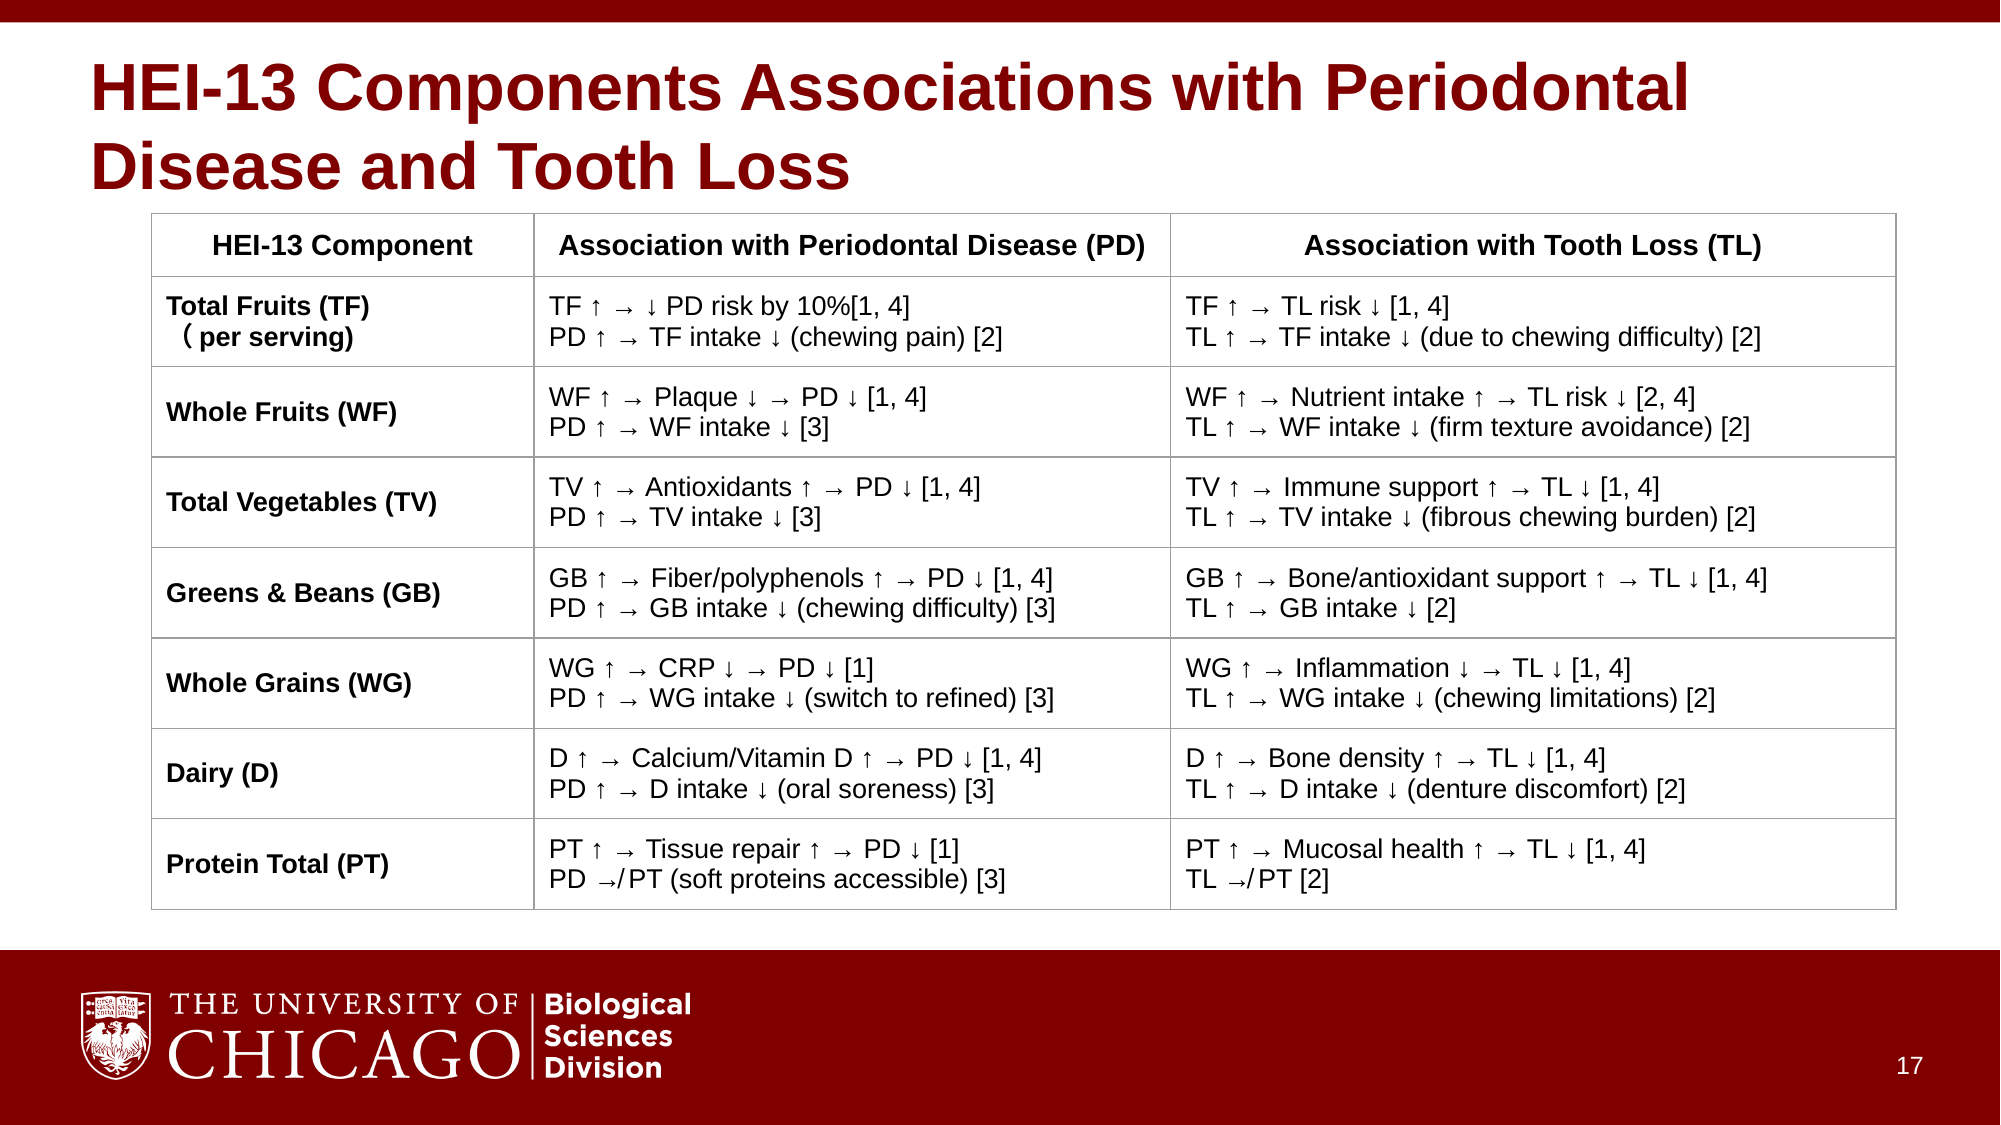

# HEI-13 Components Associations with Periodontal Disease and Tooth Loss
| HEI-13 Component | Association with Periodontal Disease (PD) | Association with Tooth Loss (TL) |
| --- | --- | --- |
| Total Fruits (TF) （per serving) | TF ↑ → ↓ PD risk by 10%[1, 4] PD ↑ → TF intake ↓ (chewing pain) [2] | TF ↑ → TL risk ↓ [1, 4] TL ↑ → TF intake ↓ (due to chewing difficulty) [2] |
| Whole Fruits (WF) | WF ↑ → Plaque ↓ → PD ↓ [1, 4] PD ↑ → WF intake ↓ [3] | WF ↑ → Nutrient intake ↑ → TL risk ↓ [2, 4] TL ↑ → WF intake ↓ (firm texture avoidance) [2] |
| Total Vegetables (TV) | TV ↑ → Antioxidants ↑ → PD ↓ [1, 4] PD ↑ → TV intake ↓ [3] | TV ↑ → Immune support ↑ → TL ↓ [1, 4] TL ↑ → TV intake ↓ (fibrous chewing burden) [2] |
| Greens & Beans (GB) | GB ↑ → Fiber/polyphenols ↑ → PD ↓ [1, 4] PD ↑ → GB intake ↓ (chewing difficulty) [3] | GB ↑ → Bone/antioxidant support ↑ → TL ↓ [1, 4] TL ↑ → GB intake ↓ [2] |
| Whole Grains (WG) | WG ↑ → CRP ↓ → PD ↓ [1] PD ↑ → WG intake ↓ (switch to refined) [3] | WG ↑ → Inflammation ↓ → TL ↓ [1, 4] TL ↑ → WG intake ↓ (chewing limitations) [2] |
| Dairy (D) | D ↑ → Calcium/Vitamin D ↑ → PD ↓ [1, 4] PD ↑ → D intake ↓ (oral soreness) [3] | D ↑ → Bone density ↑ → TL ↓ [1, 4] TL ↑ → D intake ↓ (denture discomfort) [2] |
| Protein Total (PT) | PT ↑ → Tissue repair ↑ → PD ↓ [1] PD ↛ PT (soft proteins accessible) [3] | PT ↑ → Mucosal health ↑ → TL ↓ [1, 4] TL ↛ PT [2] |
17